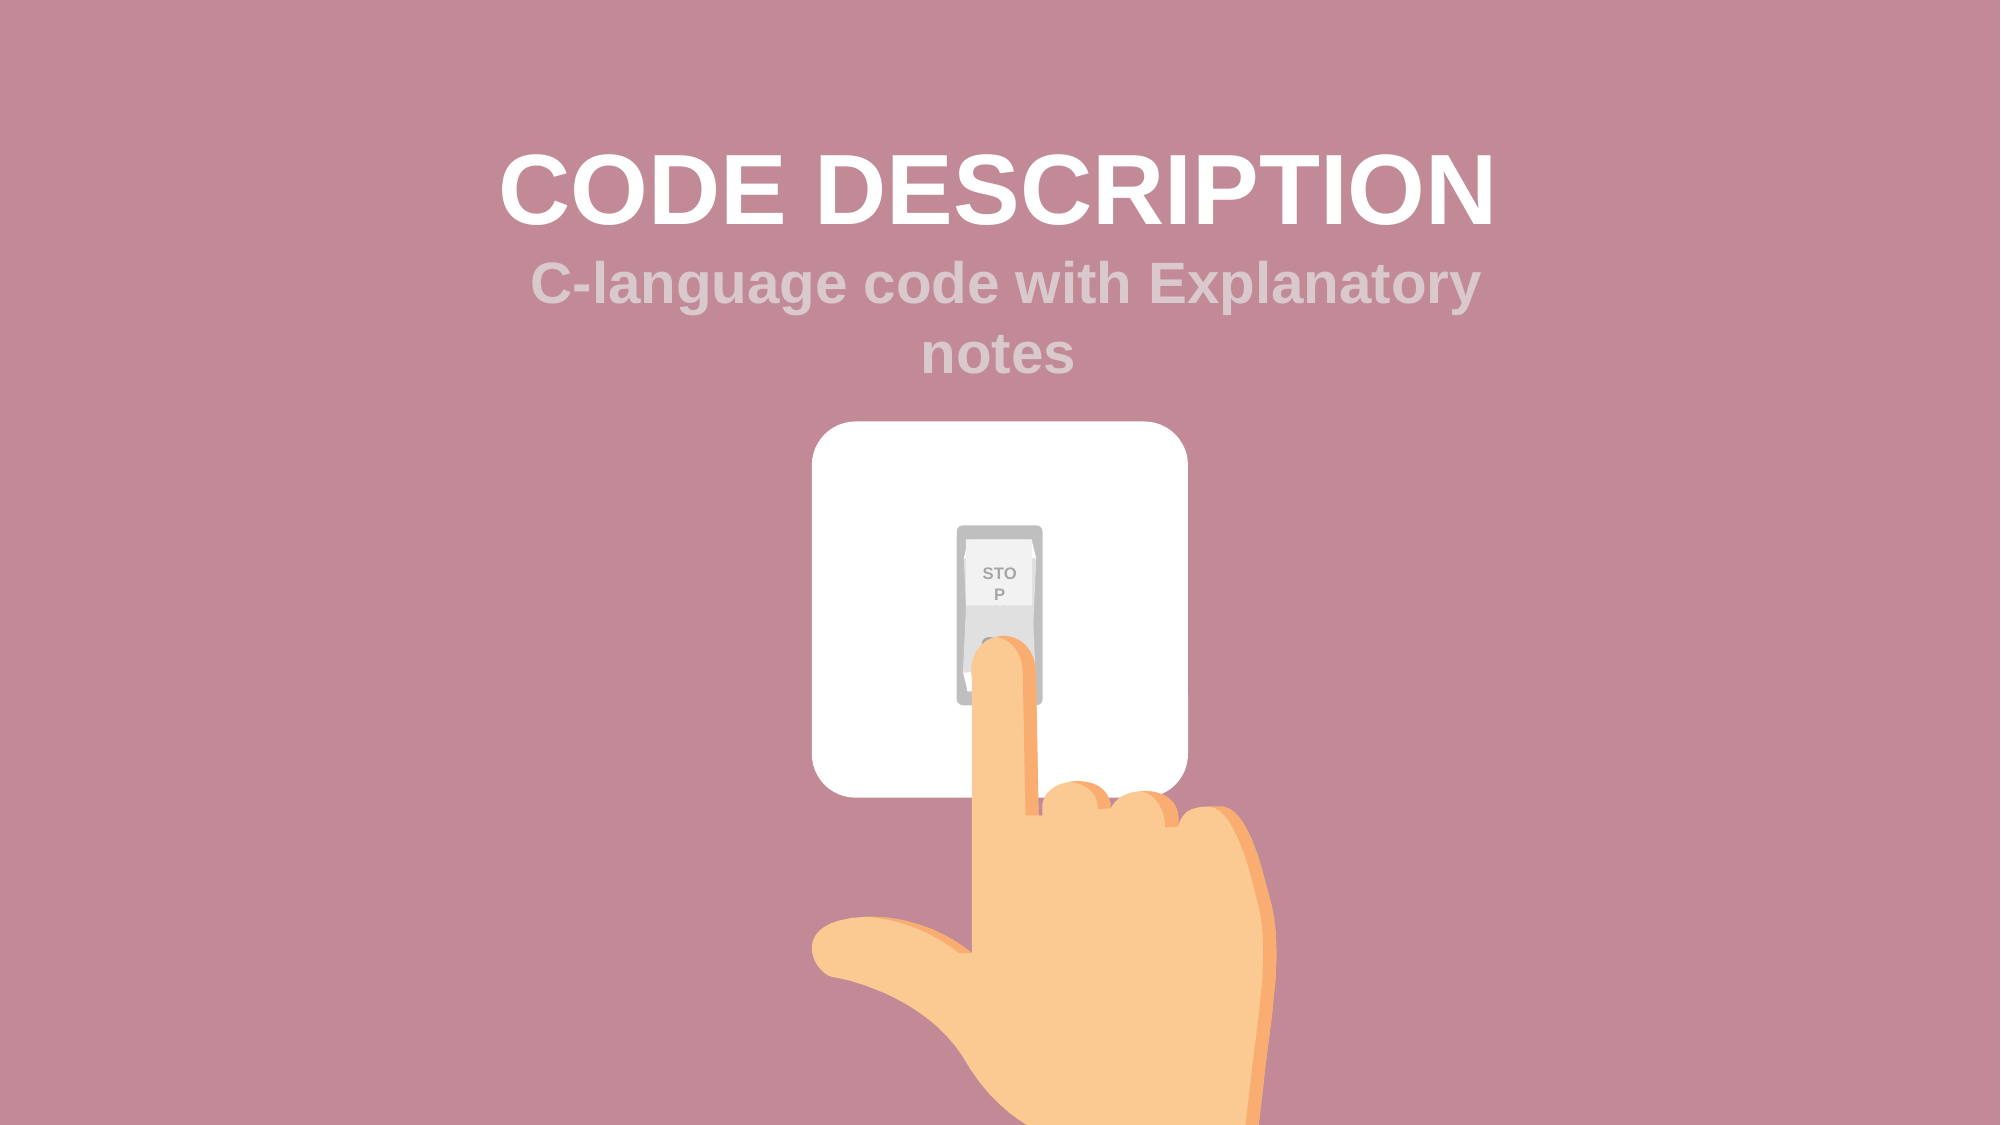

CODE DESCRIPTION
 C-language code with Explanatory notes

STOP

GO

STOP
GO